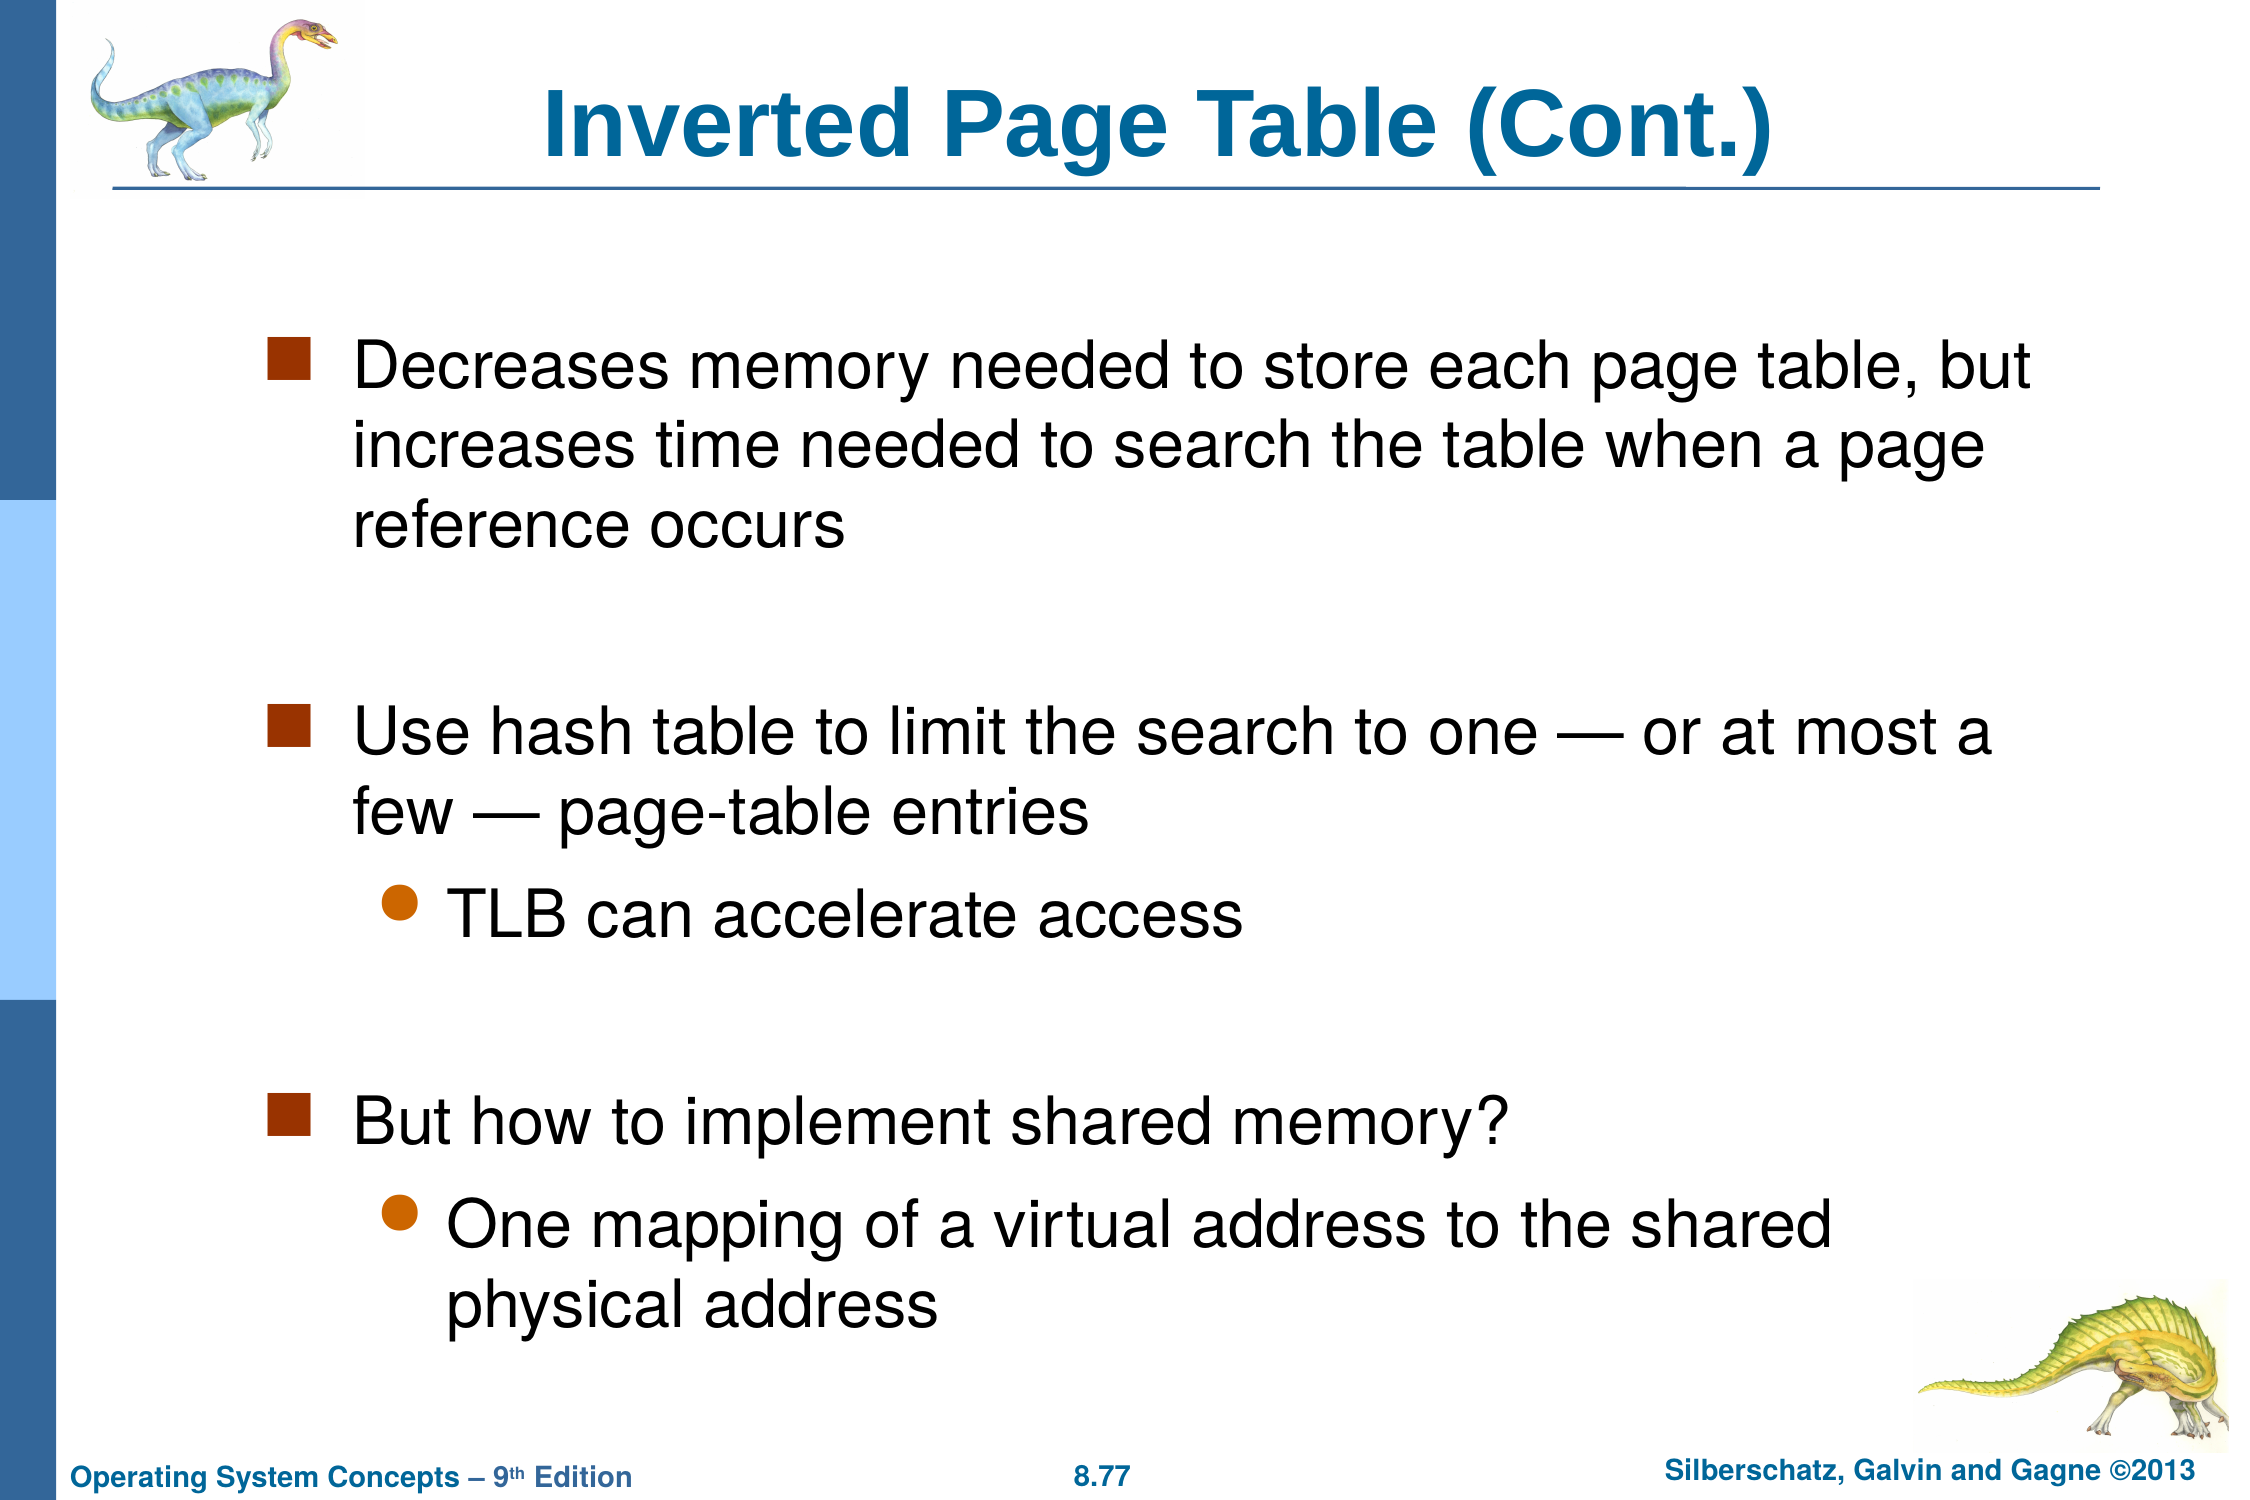

# Inverted Page Table (Cont.)
Decreases memory needed to store each page table, but increases time needed to search the table when a page reference occurs

Use hash table to limit the search to one — or at most a few — page-table entries
TLB can accelerate access

But how to implement shared memory?
One mapping of a virtual address to the shared physical address